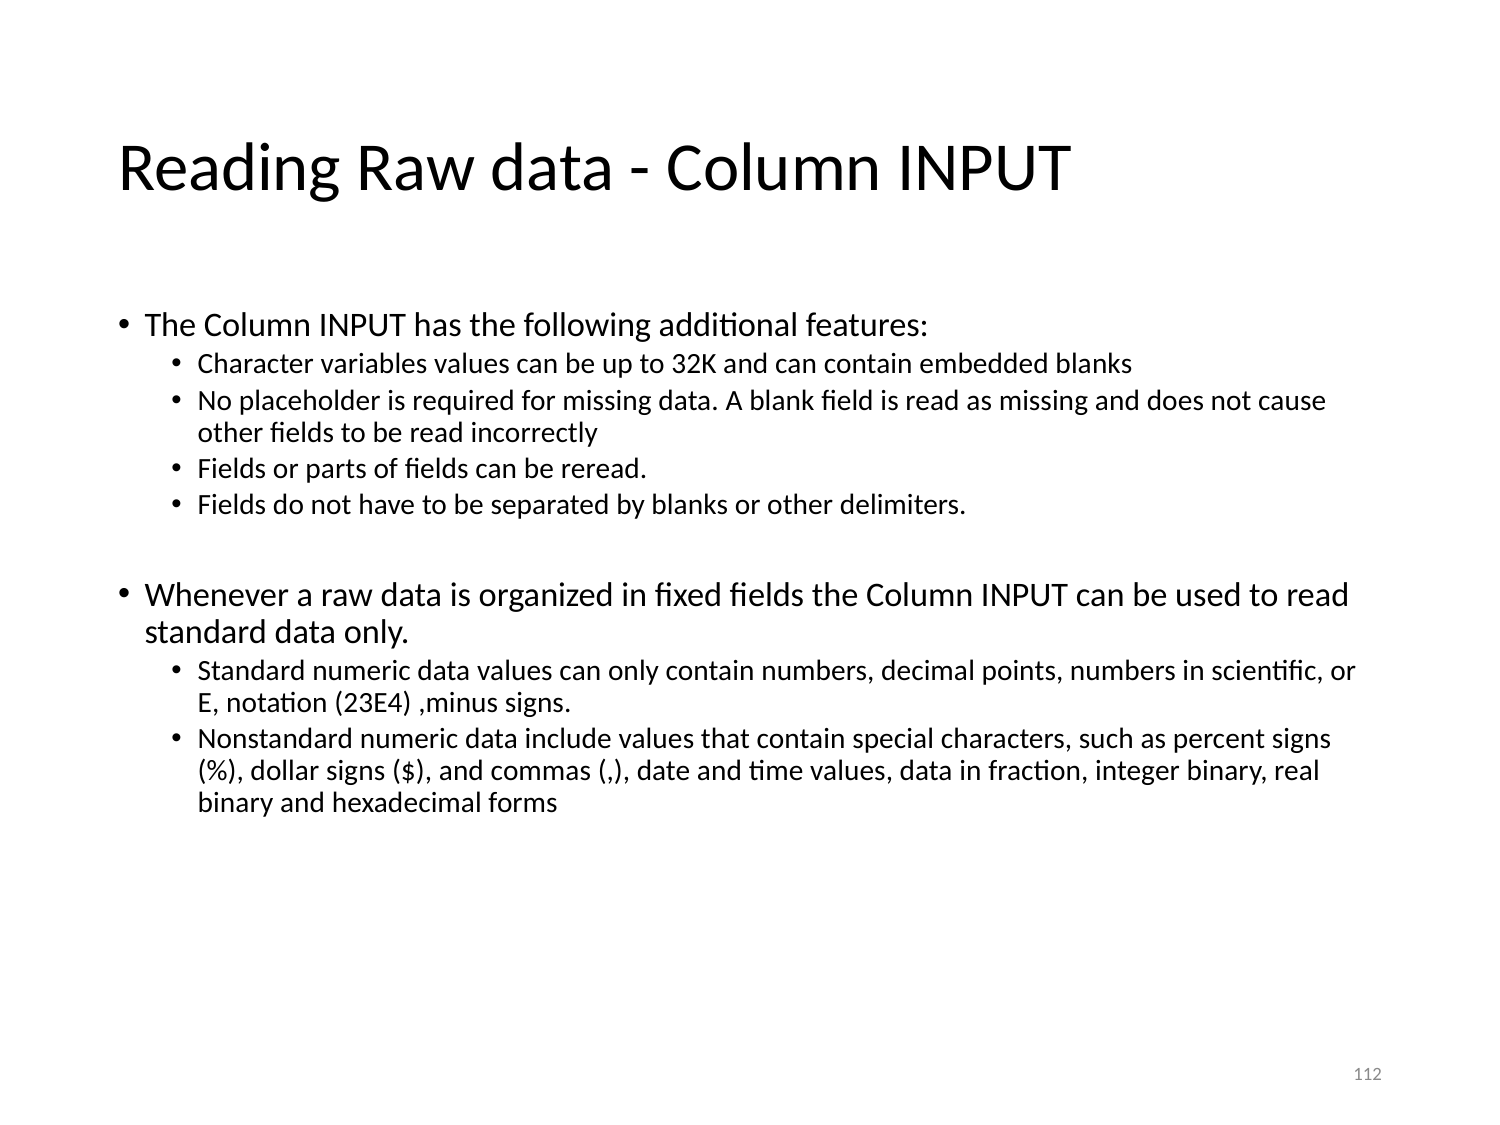

# Reading Raw data - Column INPUT
The Column INPUT has the following additional features:
Character variables values can be up to 32K and can contain embedded blanks
No placeholder is required for missing data. A blank field is read as missing and does not cause other fields to be read incorrectly
Fields or parts of fields can be reread.
Fields do not have to be separated by blanks or other delimiters.

Whenever a raw data is organized in fixed fields the Column INPUT can be used to read standard data only.
Standard numeric data values can only contain numbers, decimal points, numbers in scientific, or E, notation (23E4) ,minus signs.
Nonstandard numeric data include values that contain special characters, such as percent signs (%), dollar signs ($), and commas (,), date and time values, data in fraction, integer binary, real binary and hexadecimal forms

112